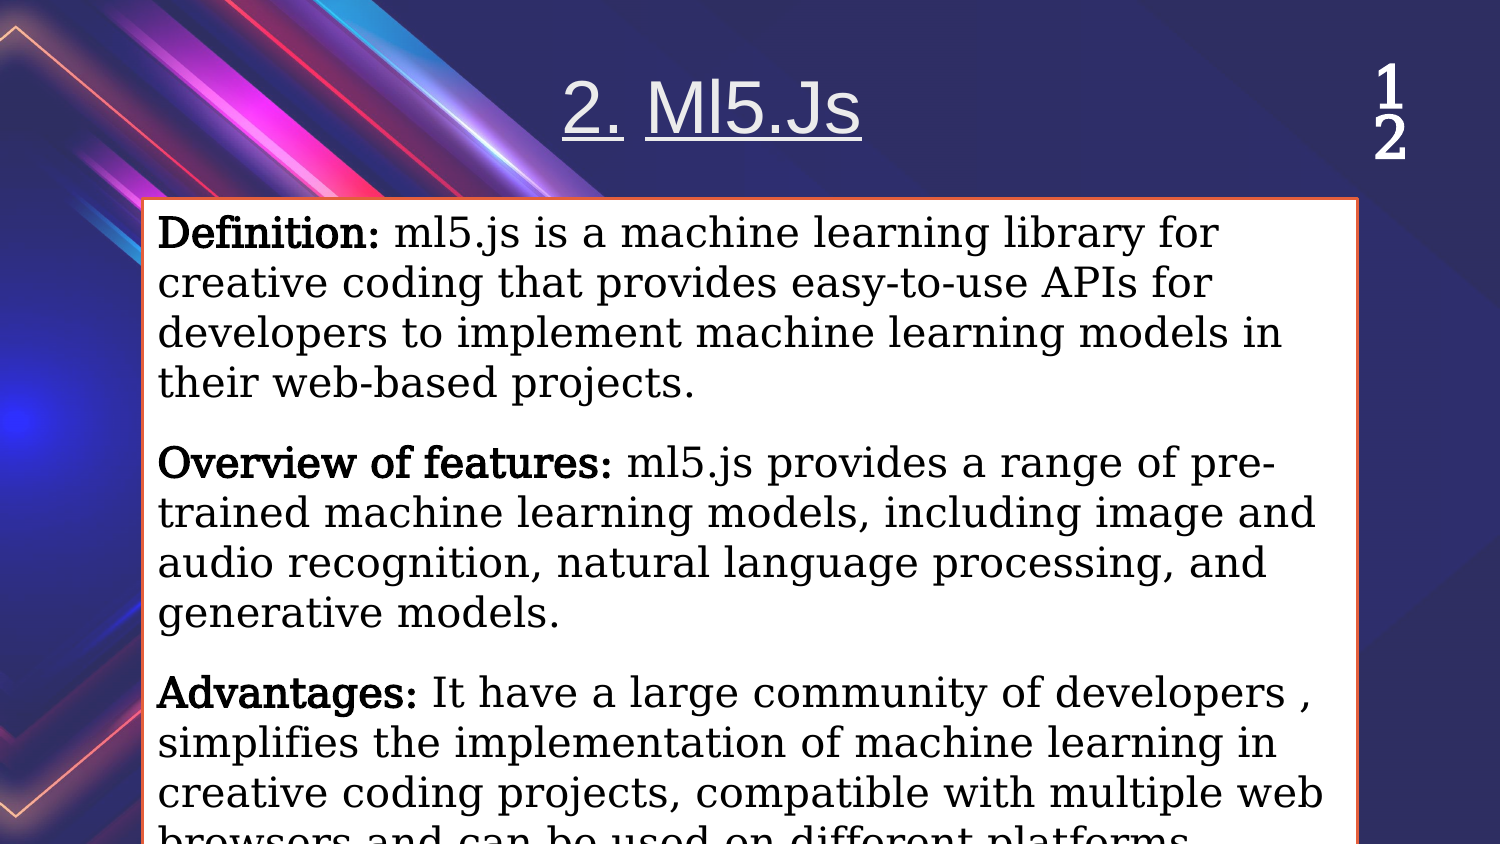

12
2. Ml5.Js
Definition: ml5.js is a machine learning library for creative coding that provides easy-to-use APIs for developers to implement machine learning models in their web-based projects.

Overview of features: ml5.js provides a range of pre-trained machine learning models, including image and audio recognition, natural language processing, and generative models.

Advantages: It have a large community of developers , simplifies the implementation of machine learning in creative coding projects, compatible with multiple web browsers and can be used on different platforms, including desktop and mobile.